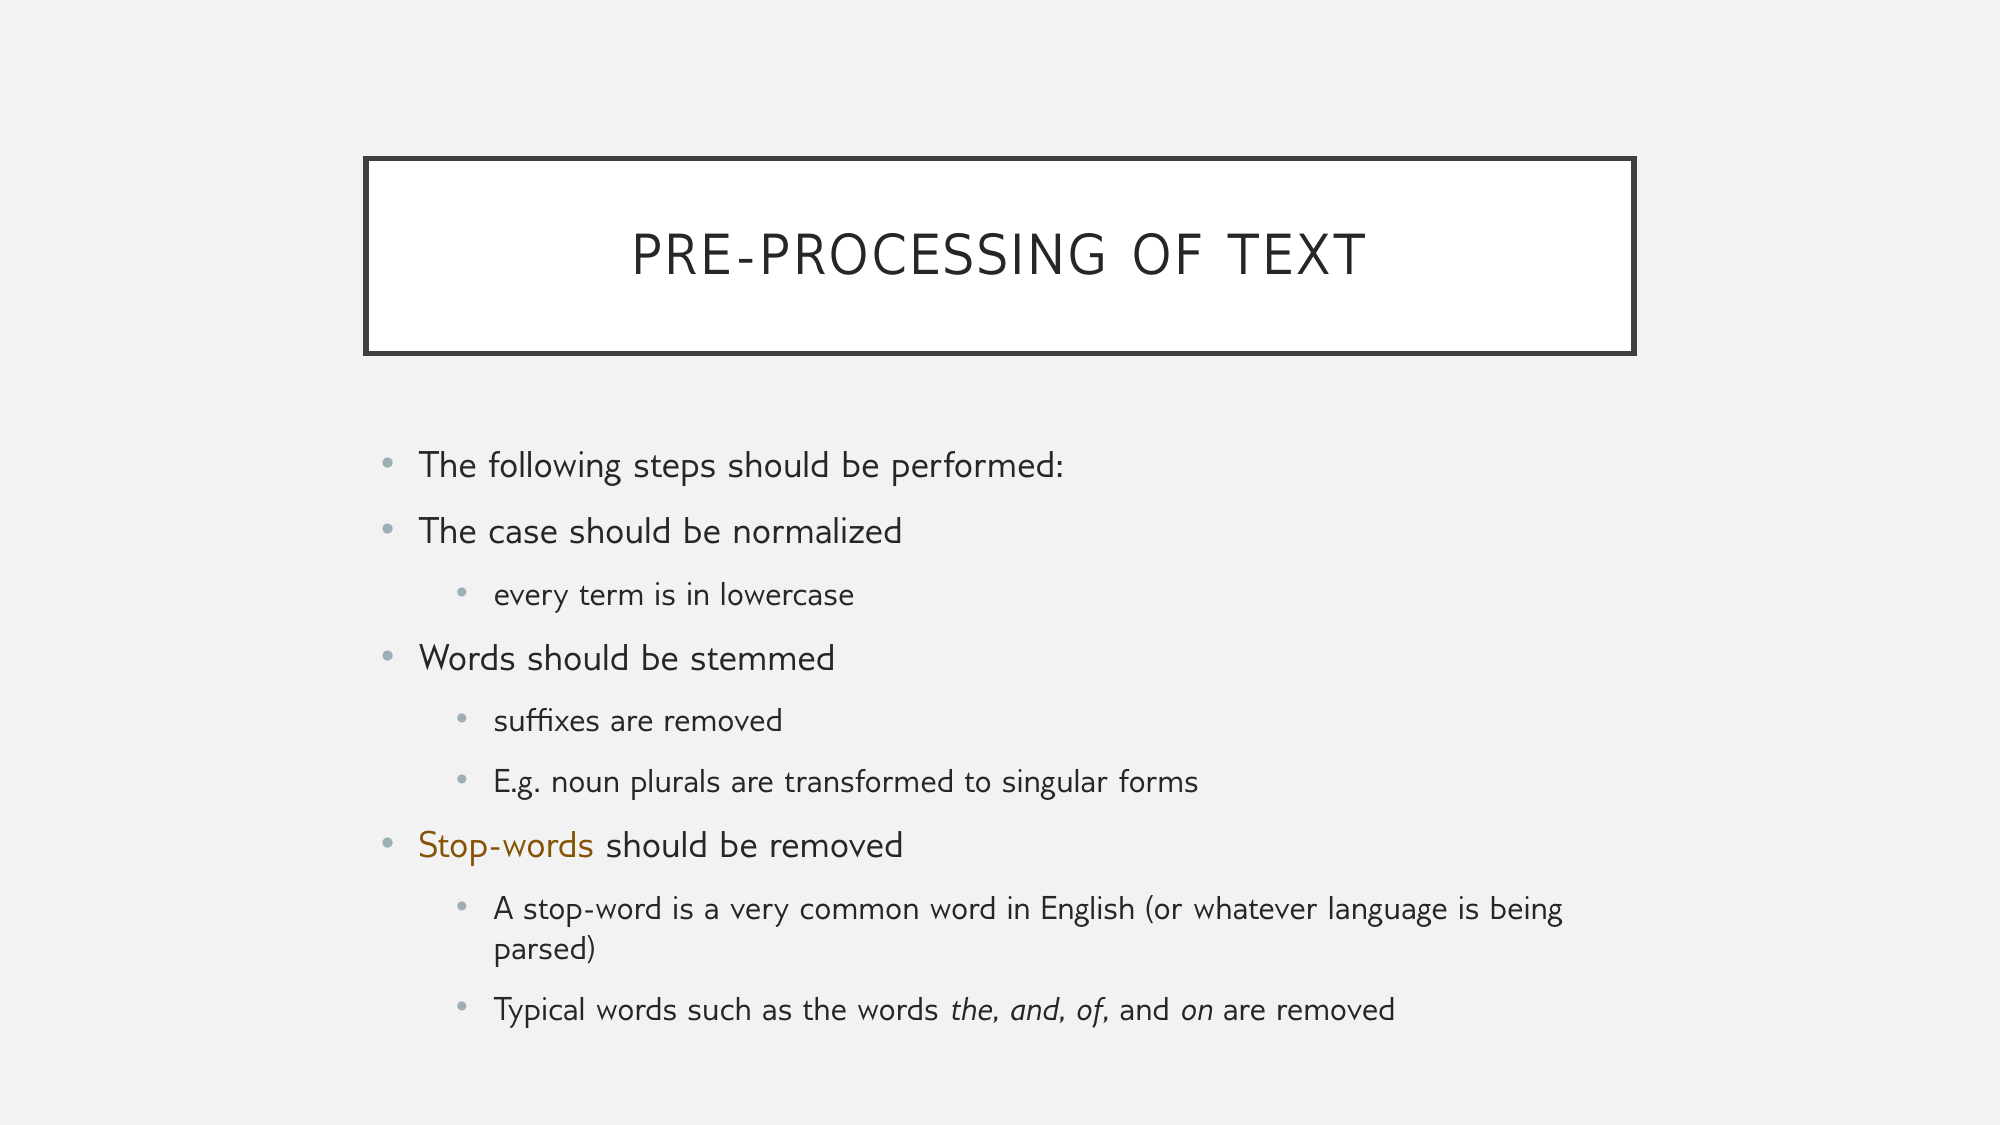

# Pre-processing of Text
The following steps should be performed:
The case should be normalized
every term is in lowercase
Words should be stemmed
suffixes are removed
E.g. noun plurals are transformed to singular forms
Stop-words should be removed
A stop-word is a very common word in English (or whatever language is being parsed)
Typical words such as the words the, and, of, and on are removed